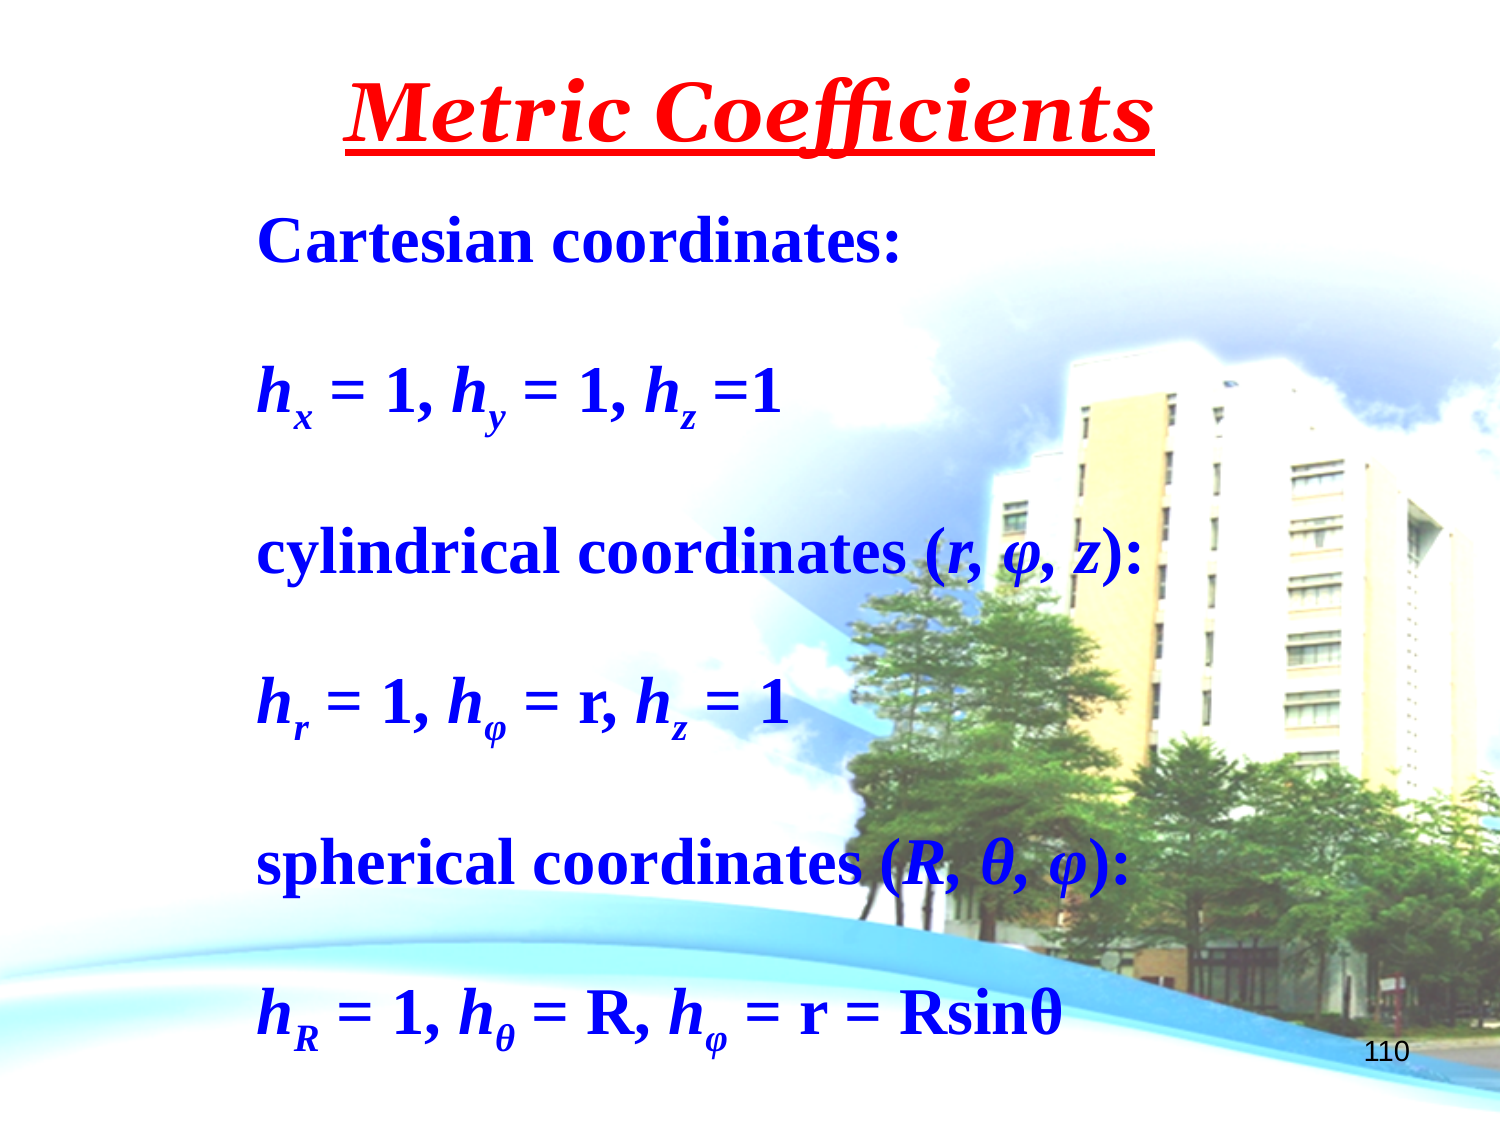

Metric Coefficients
Cartesian coordinates:
hx = 1, hy = 1, hz =1
cylindrical coordinates (r, φ, z):
hr = 1, hφ = r, hz = 1
spherical coordinates (R, θ, φ):
hR = 1, hθ = R, hφ = r = Rsinθ

110